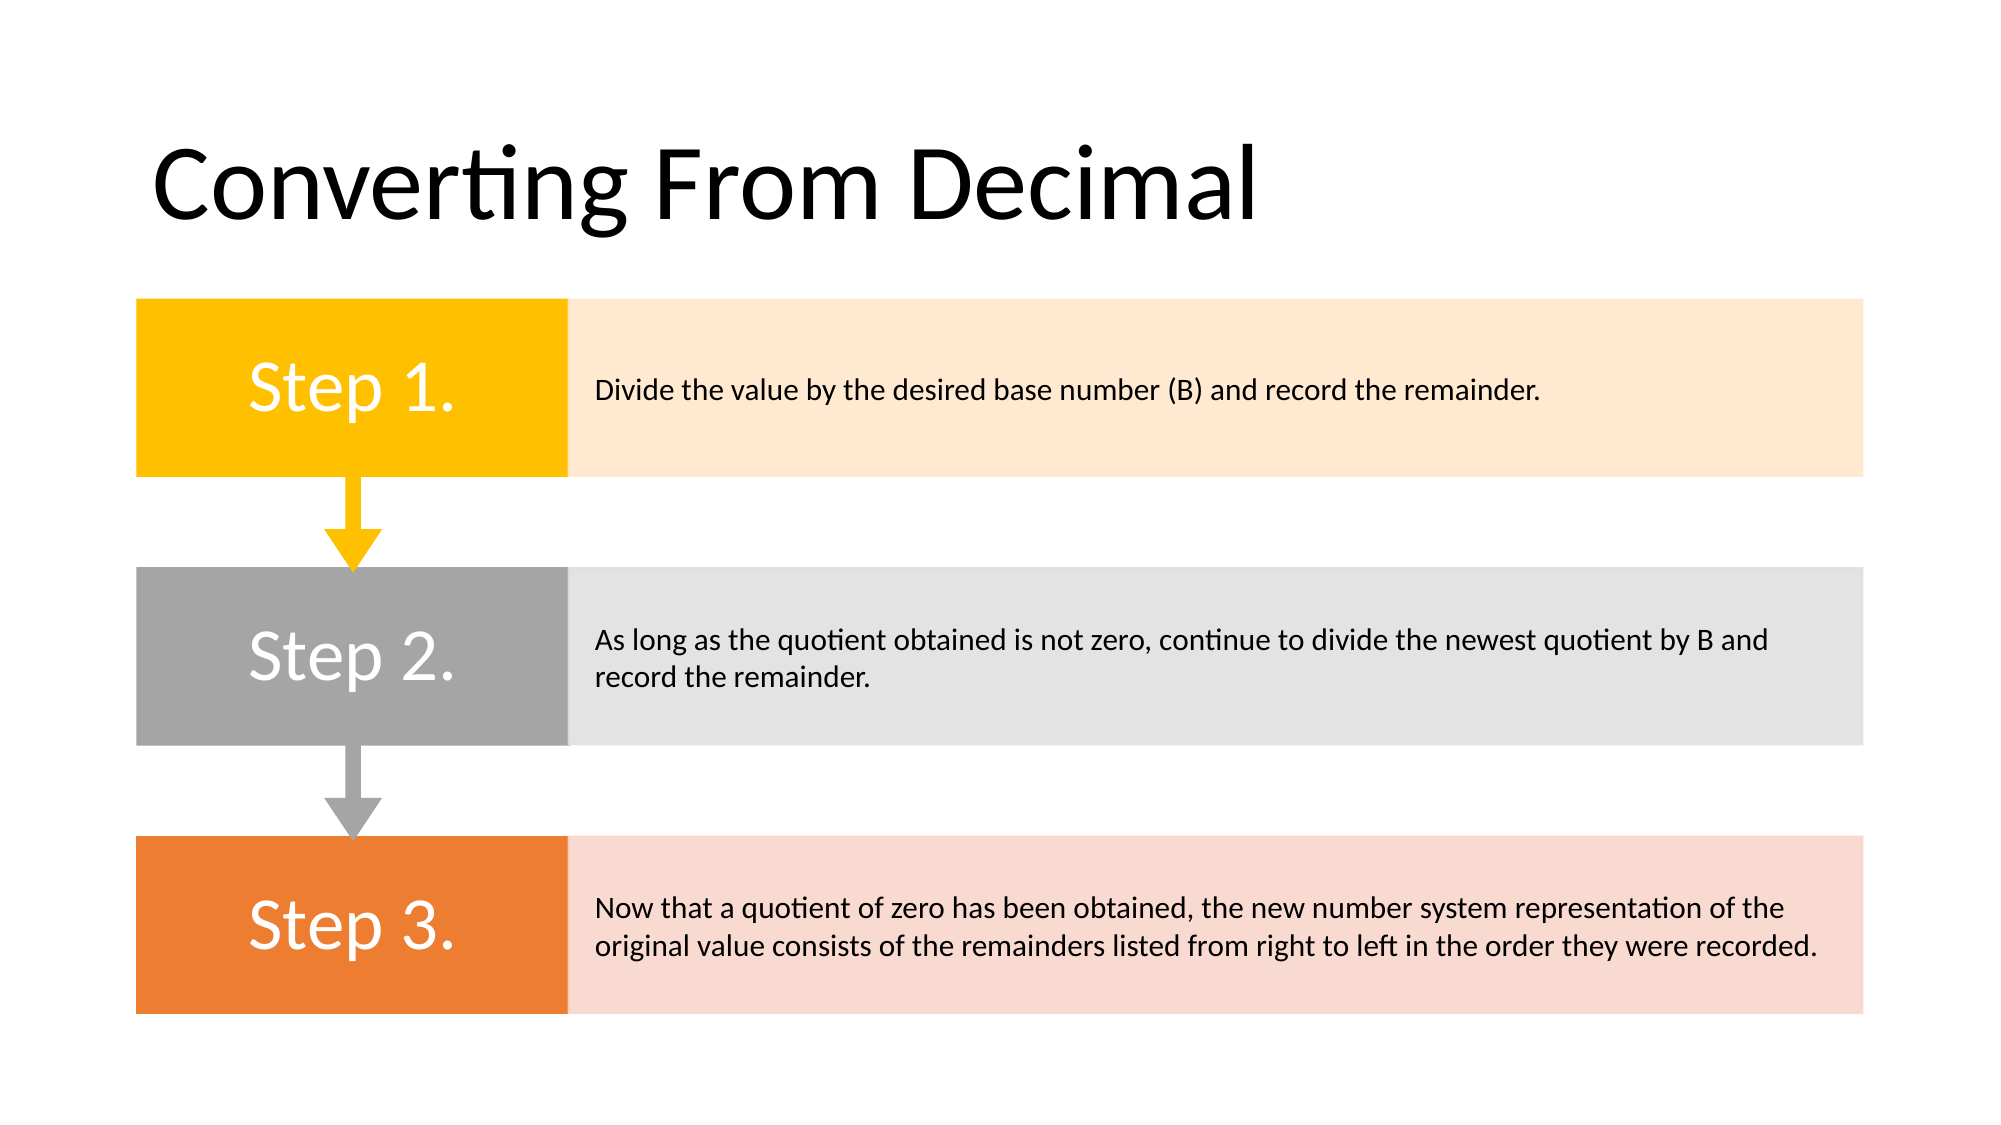

# Converting From Decimal
Step 3.
Now that a quotient of zero has been obtained, the new number system representation of the original value consists of the remainders listed from right to left in the order they were recorded.
Step 2.
As long as the quotient obtained is not zero, continue to divide the newest quotient by B and record the remainder.
Step 1.
Divide the value by the desired base number (B) and record the remainder.